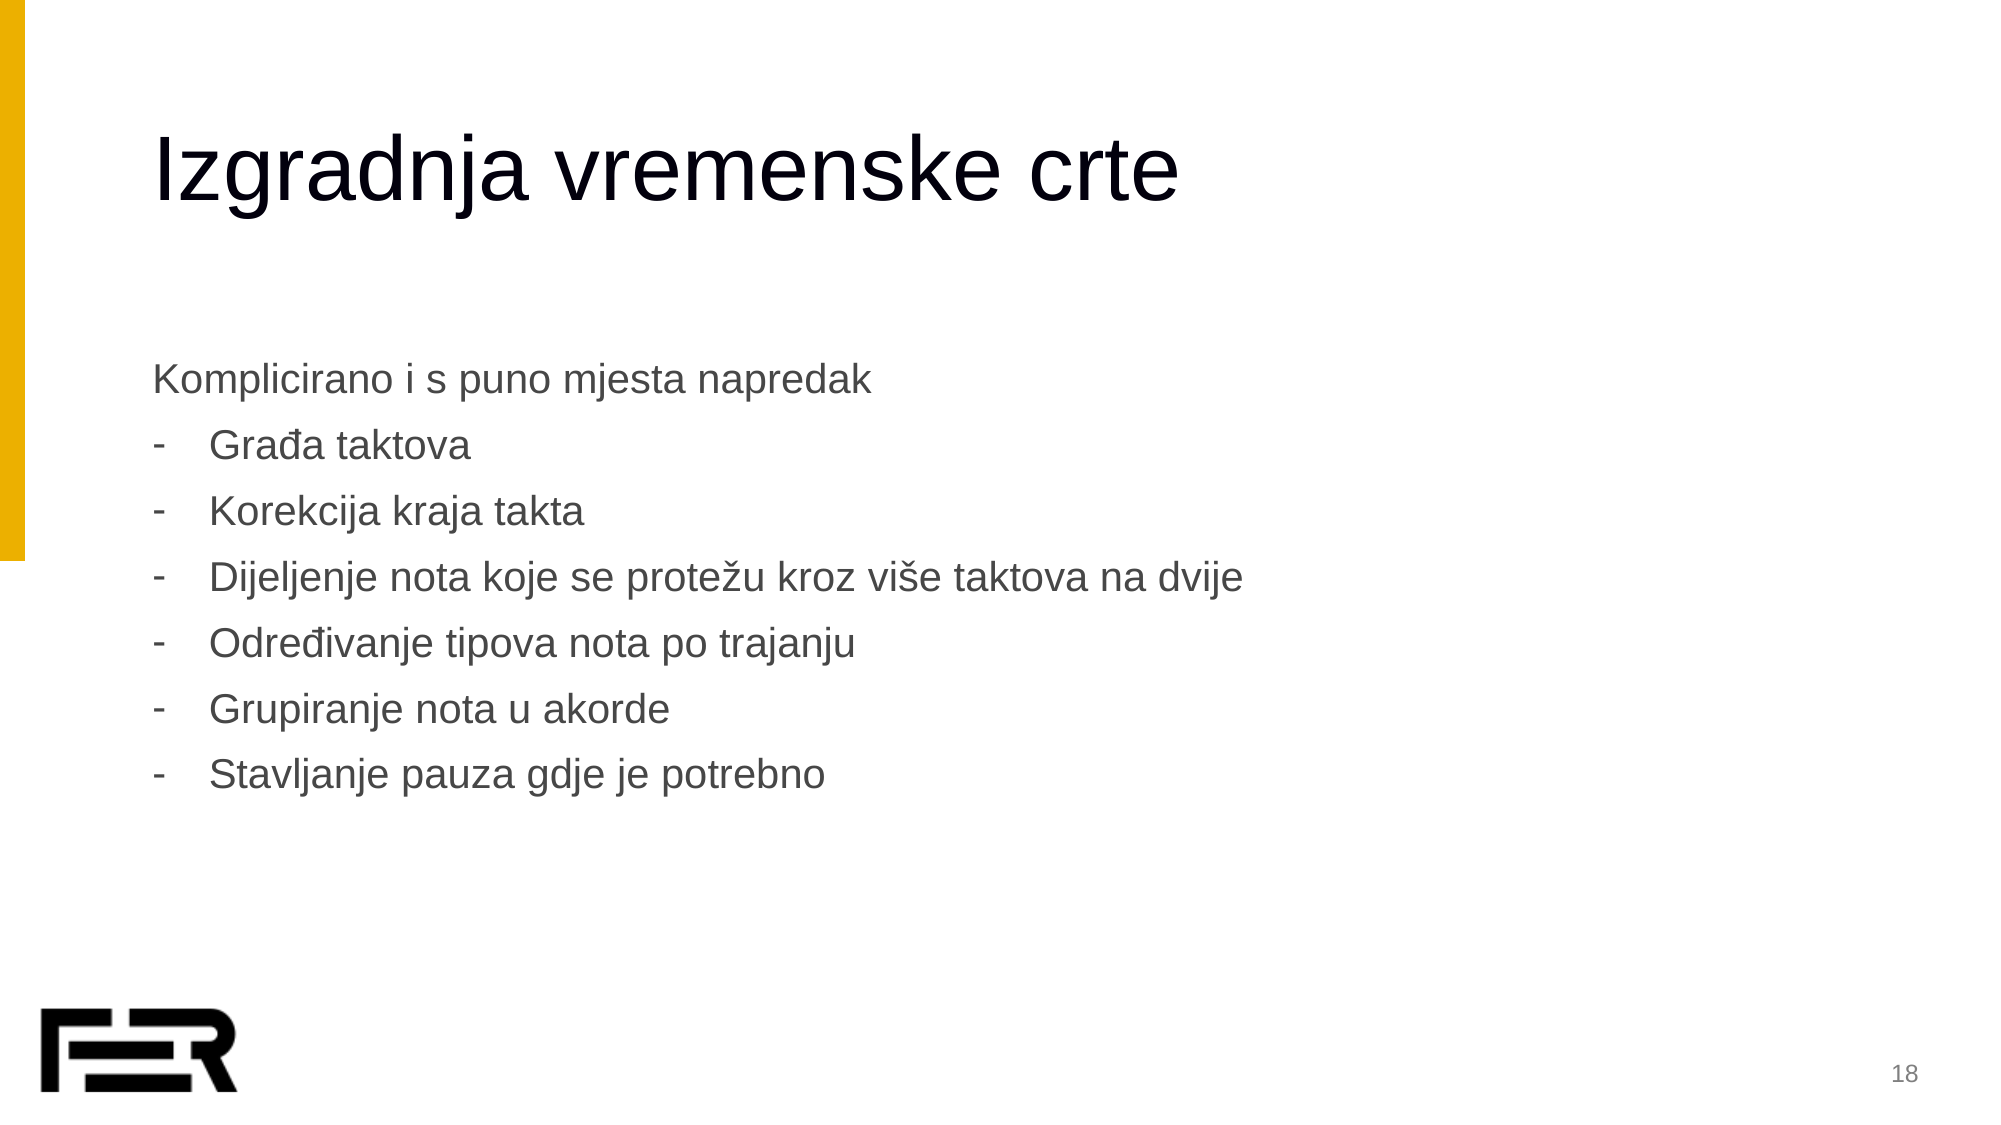

# Izgradnja vremenske crte
Komplicirano i s puno mjesta napredak
Građa taktova
Korekcija kraja takta
Dijeljenje nota koje se protežu kroz više taktova na dvije
Određivanje tipova nota po trajanju
Grupiranje nota u akorde
Stavljanje pauza gdje je potrebno
18